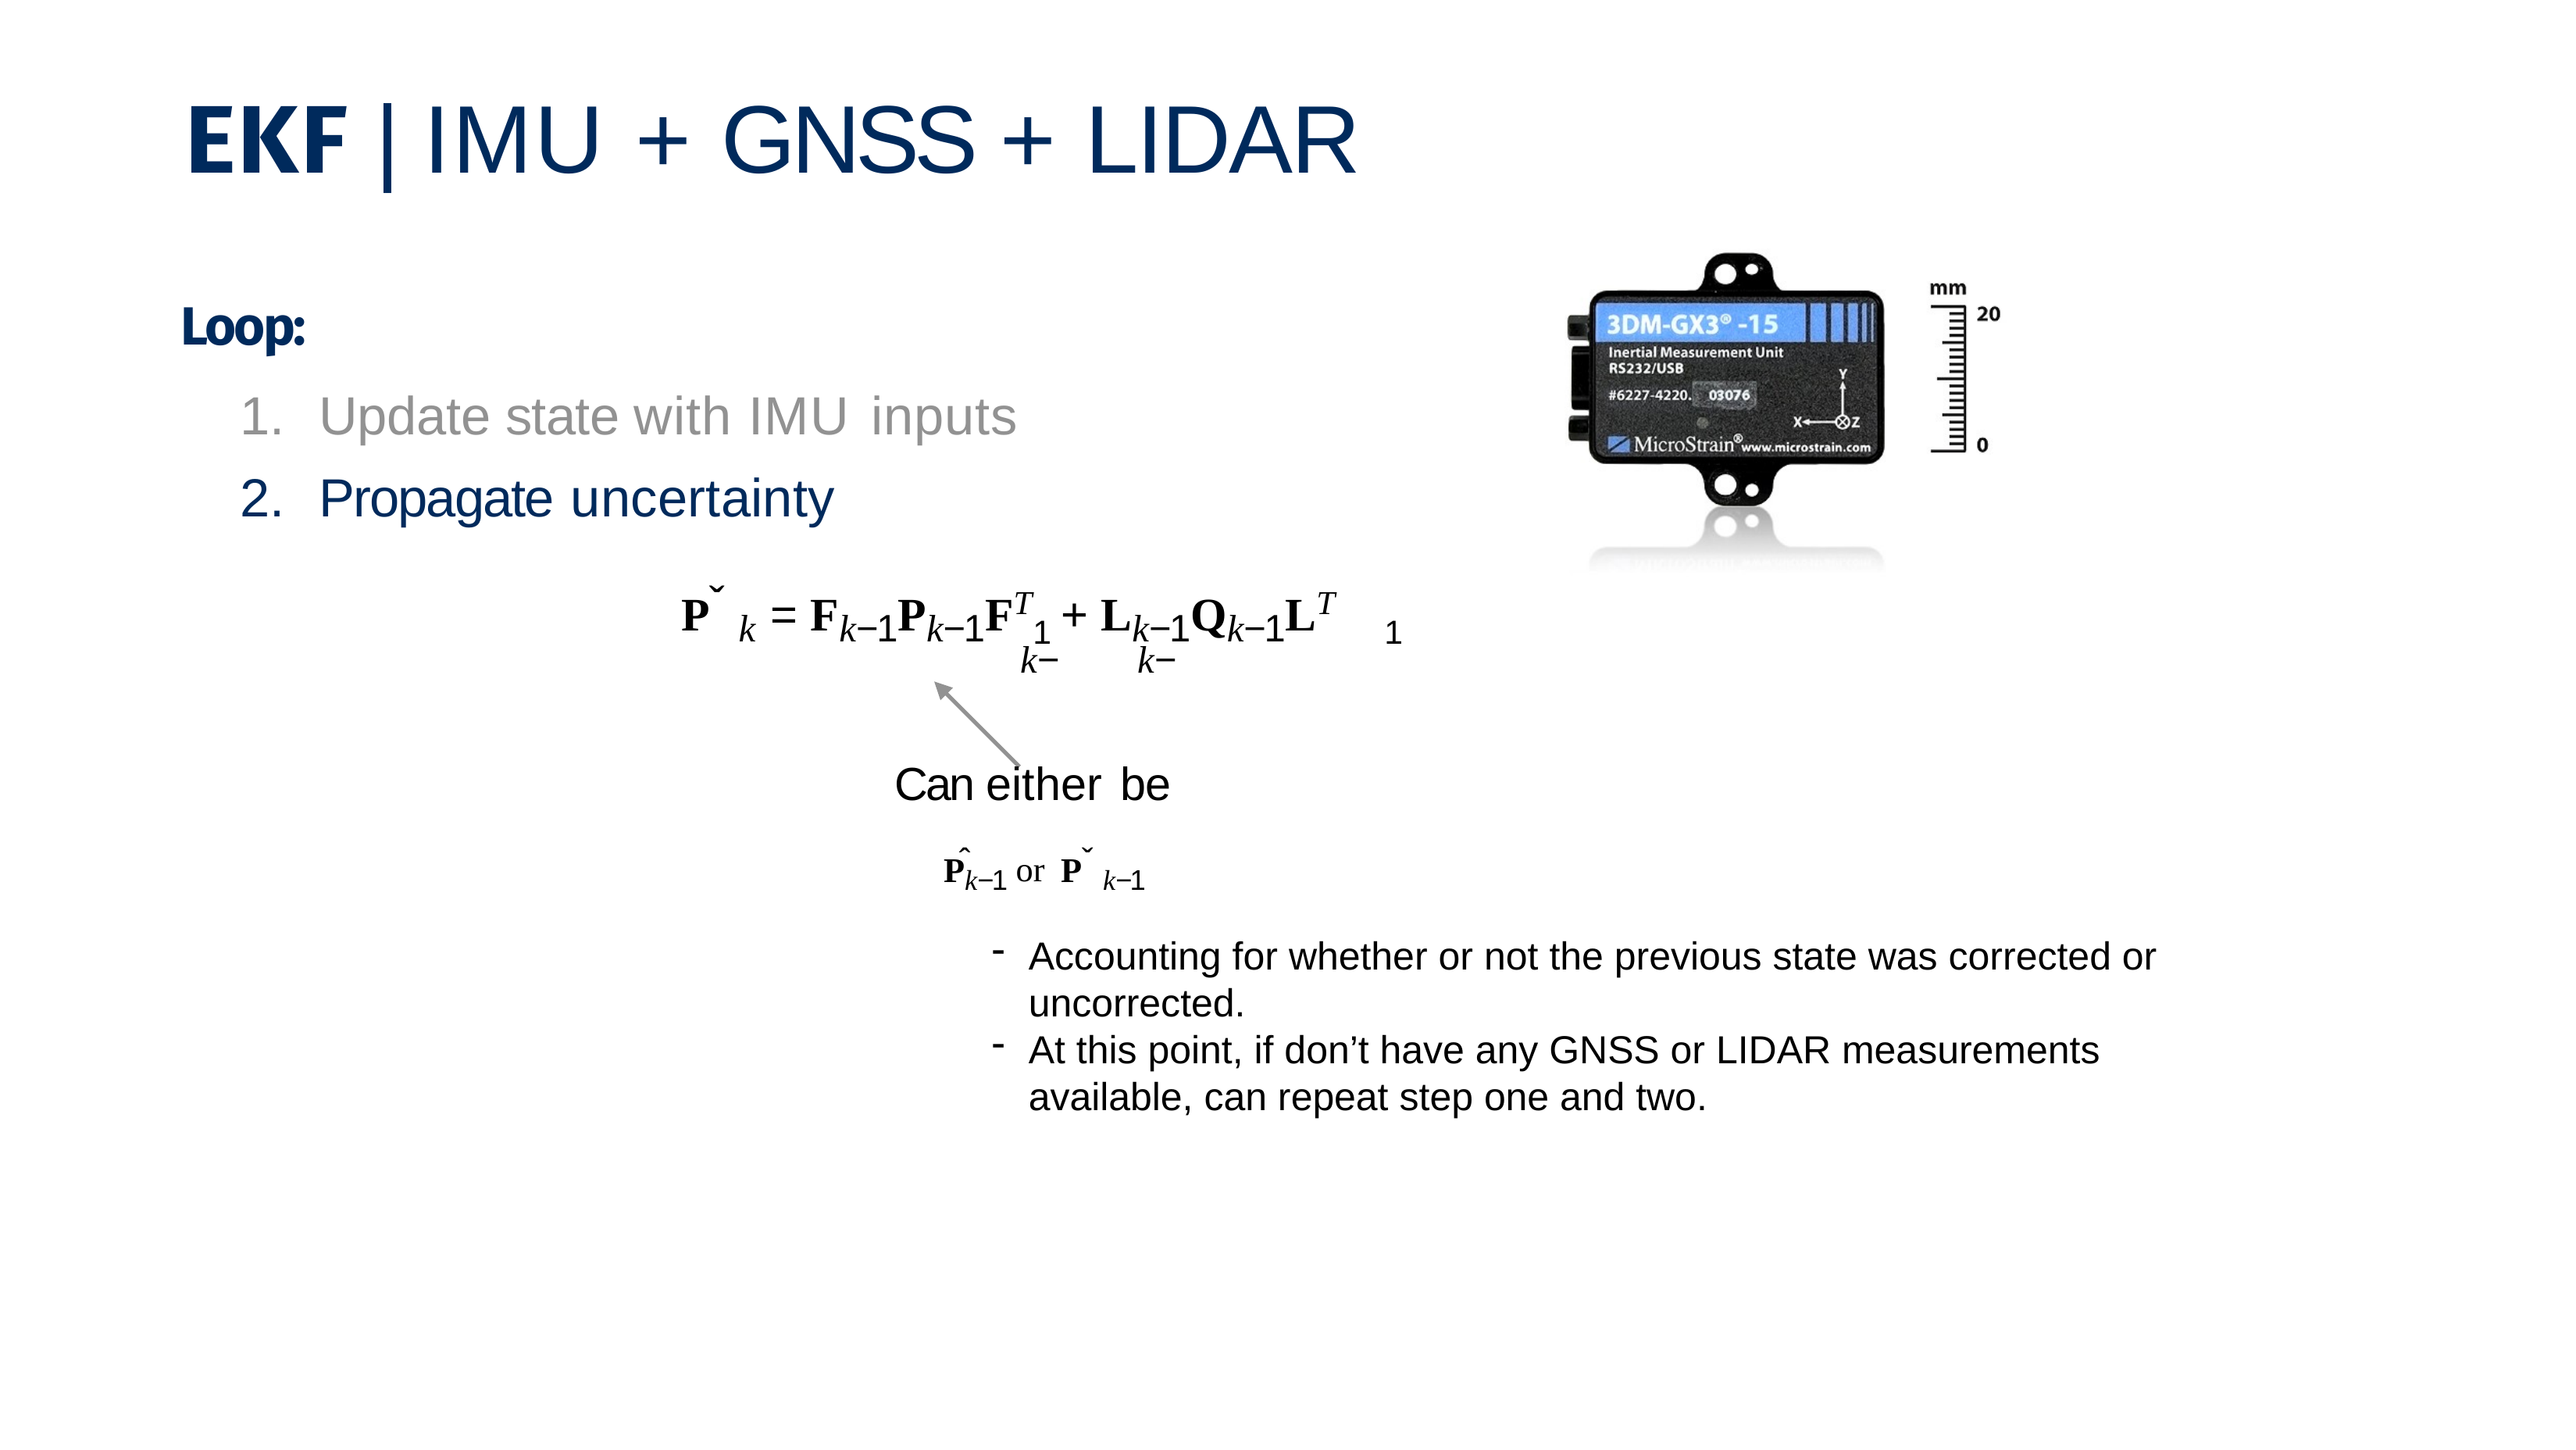

# EKF | IMU + GNSS + LIDAR

Loop:
Update state with IMU inputs
Propagate uncertainty

Pˇ k = Fk−1Pk−1FT	1 + Lk−1Qk−1LT	1
k−	k−

Can either be
P̂k−1 or	Pˇ k−1

Accounting for whether or not the previous state was corrected or uncorrected.
At this point, if don’t have any GNSS or LIDAR measurements available, can repeat step one and two.